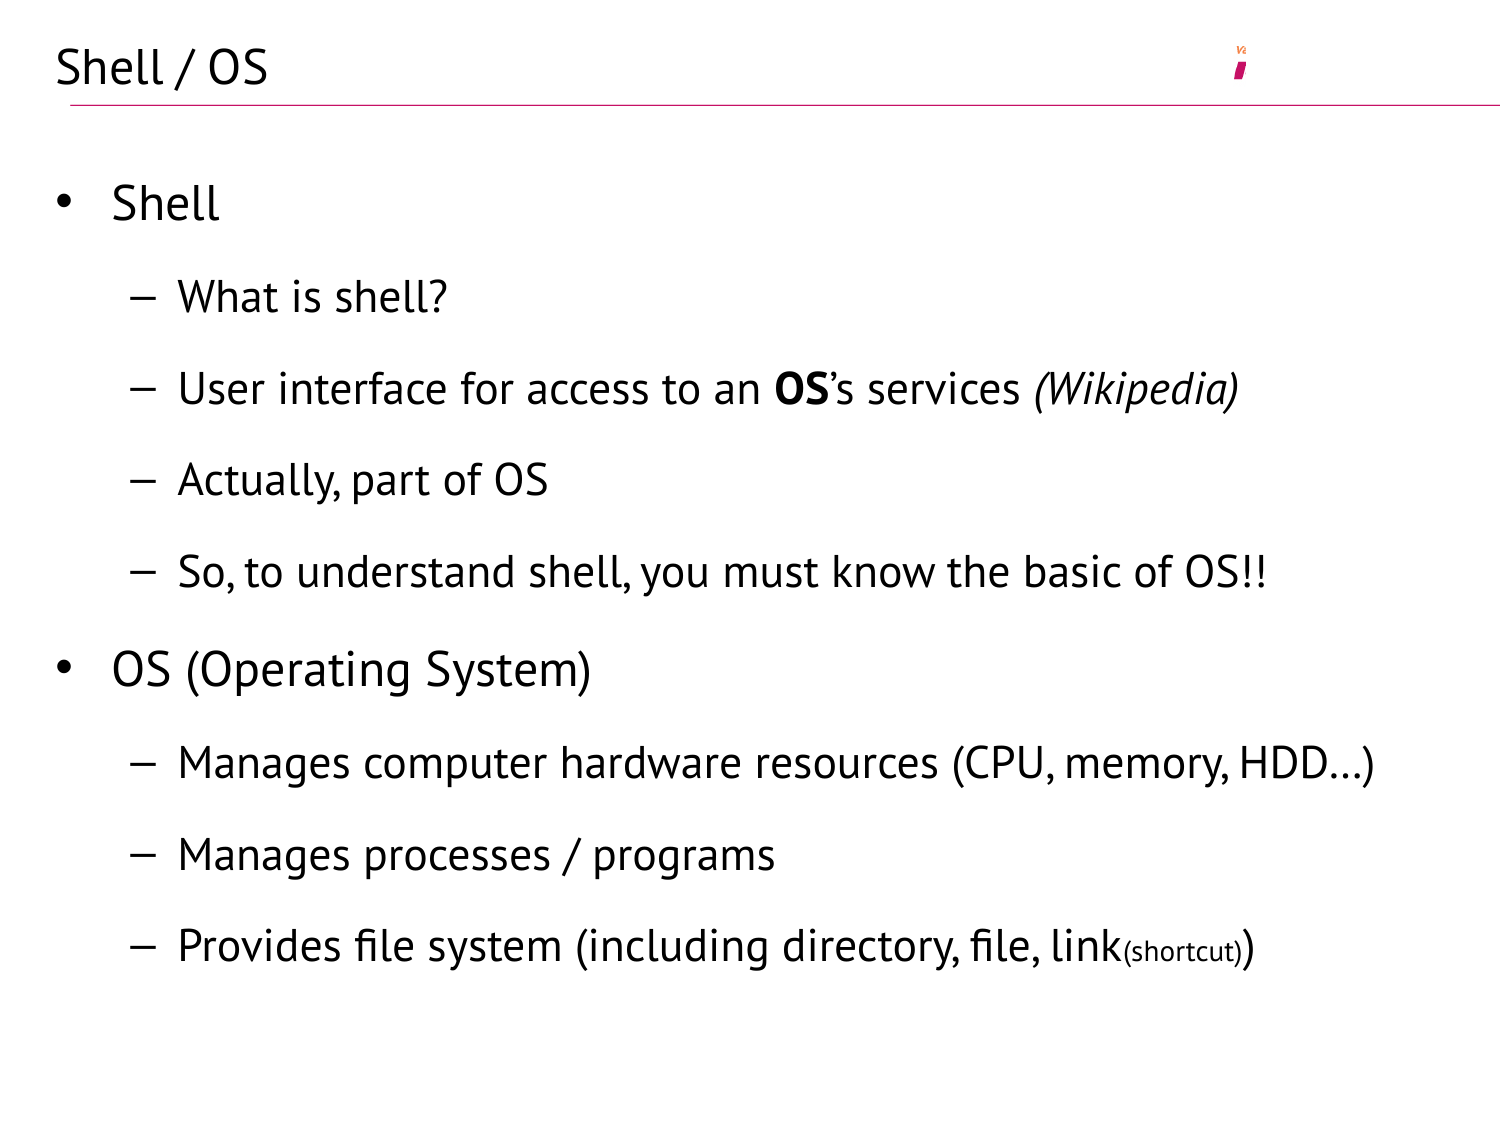

# Shell / OS
Shell
What is shell?
User interface for access to an OS’s services (Wikipedia)
Actually, part of OS
So, to understand shell, you must know the basic of OS!!
OS (Operating System)
Manages computer hardware resources (CPU, memory, HDD…)
Manages processes / programs
Provides file system (including directory, file, link(shortcut))